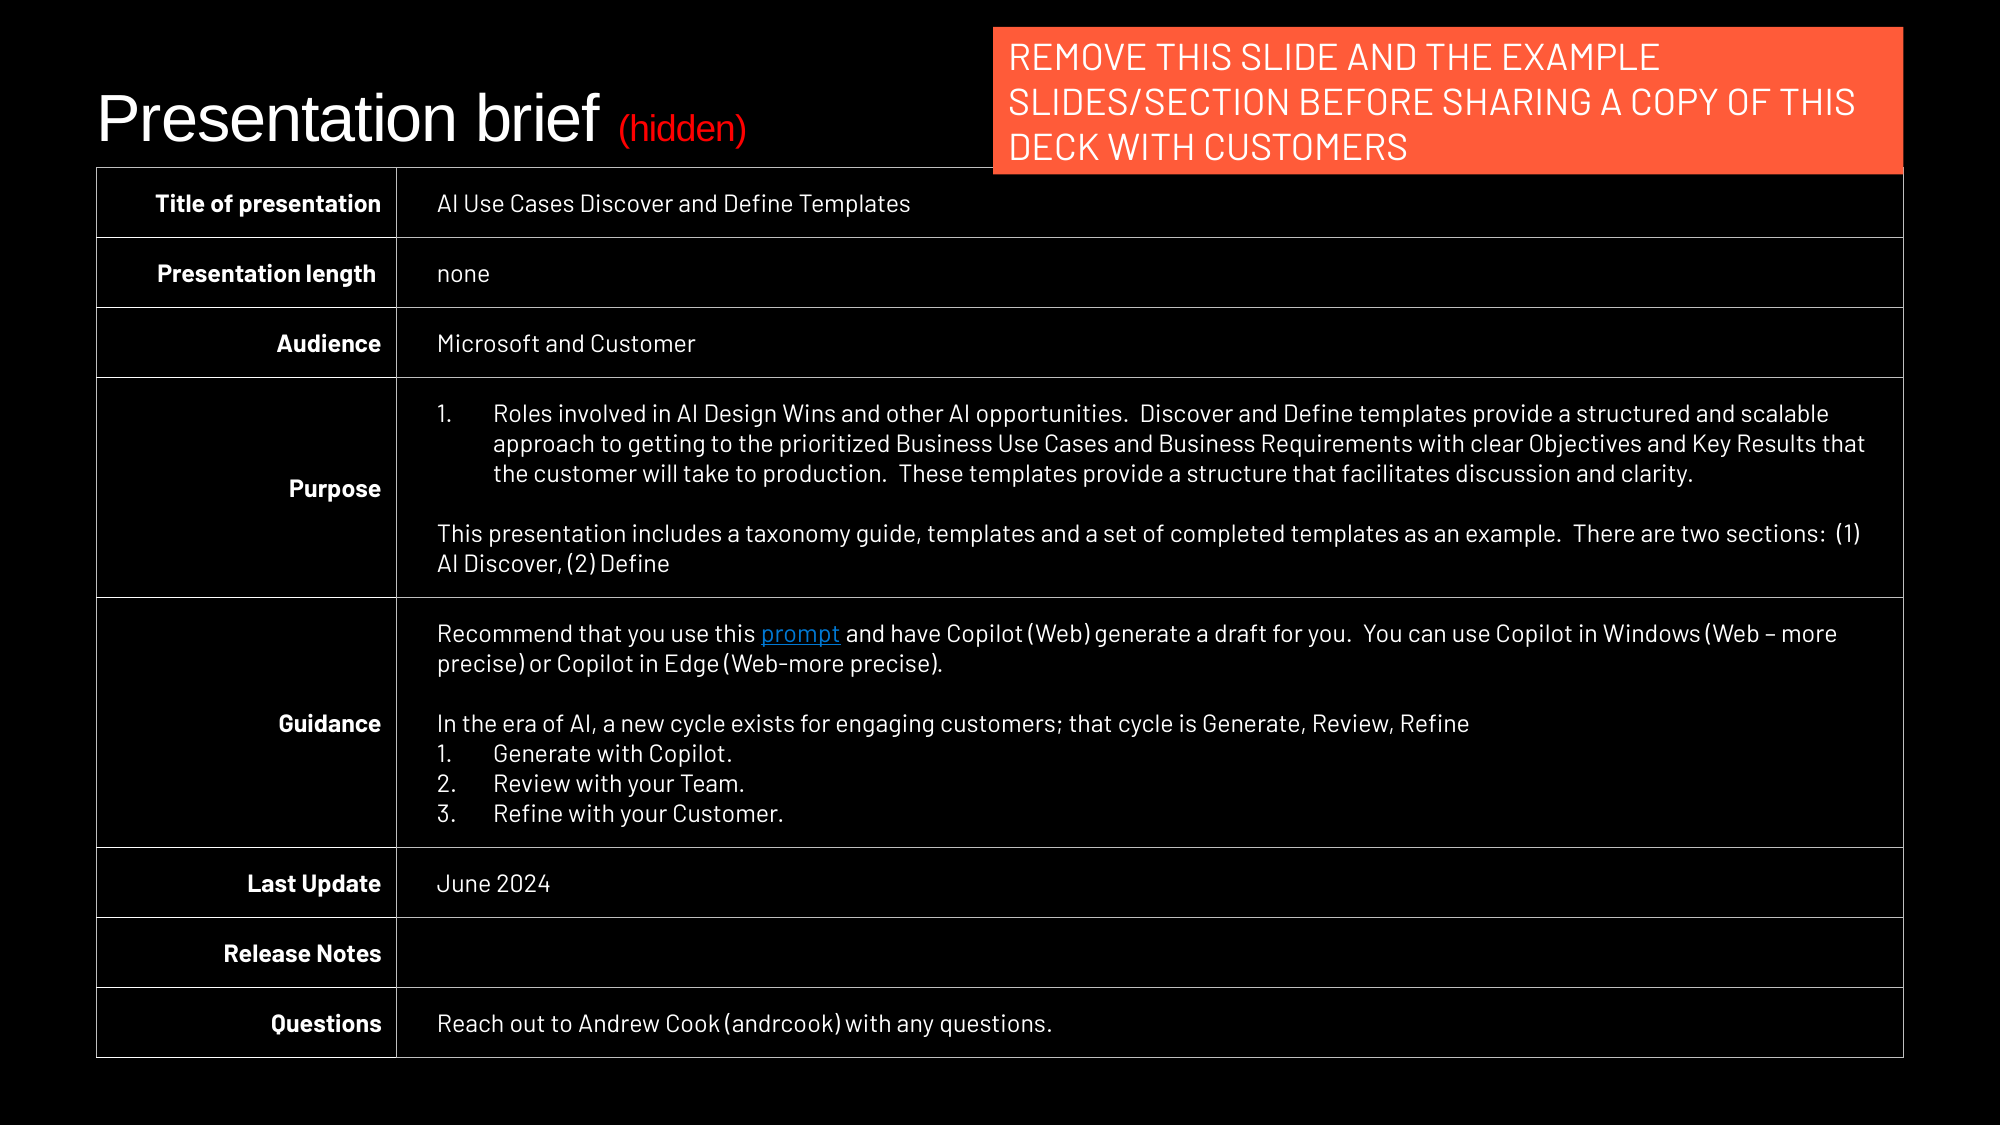

REMOVE THIS SLIDE AND THE EXAMPLE SLIDES/SECTION BEFORE SHARING A COPY OF THIS DECK WITH CUSTOMERS
# Presentation brief (hidden)
| Title of presentation | AI Use Cases Discover and Define Templates |
| --- | --- |
| Presentation length | none |
| Audience | Microsoft and Customer |
| Purpose | Roles involved in AI Design Wins and other AI opportunities. Discover and Define templates provide a structured and scalable approach to getting to the prioritized Business Use Cases and Business Requirements with clear Objectives and Key Results that the customer will take to production. These templates provide a structure that facilitates discussion and clarity. This presentation includes a taxonomy guide, templates and a set of completed templates as an example. There are two sections: (1) AI Discover, (2) Define |
| Guidance | Recommend that you use this prompt and have Copilot (Web) generate a draft for you. You can use Copilot in Windows (Web – more precise) or Copilot in Edge (Web-more precise). In the era of AI, a new cycle exists for engaging customers; that cycle is Generate, Review, Refine Generate with Copilot. Review with your Team. Refine with your Customer. |
| Last Update | June 2024 |
| Release Notes |  |
| Questions | Reach out to Andrew Cook (andrcook) with any questions. |